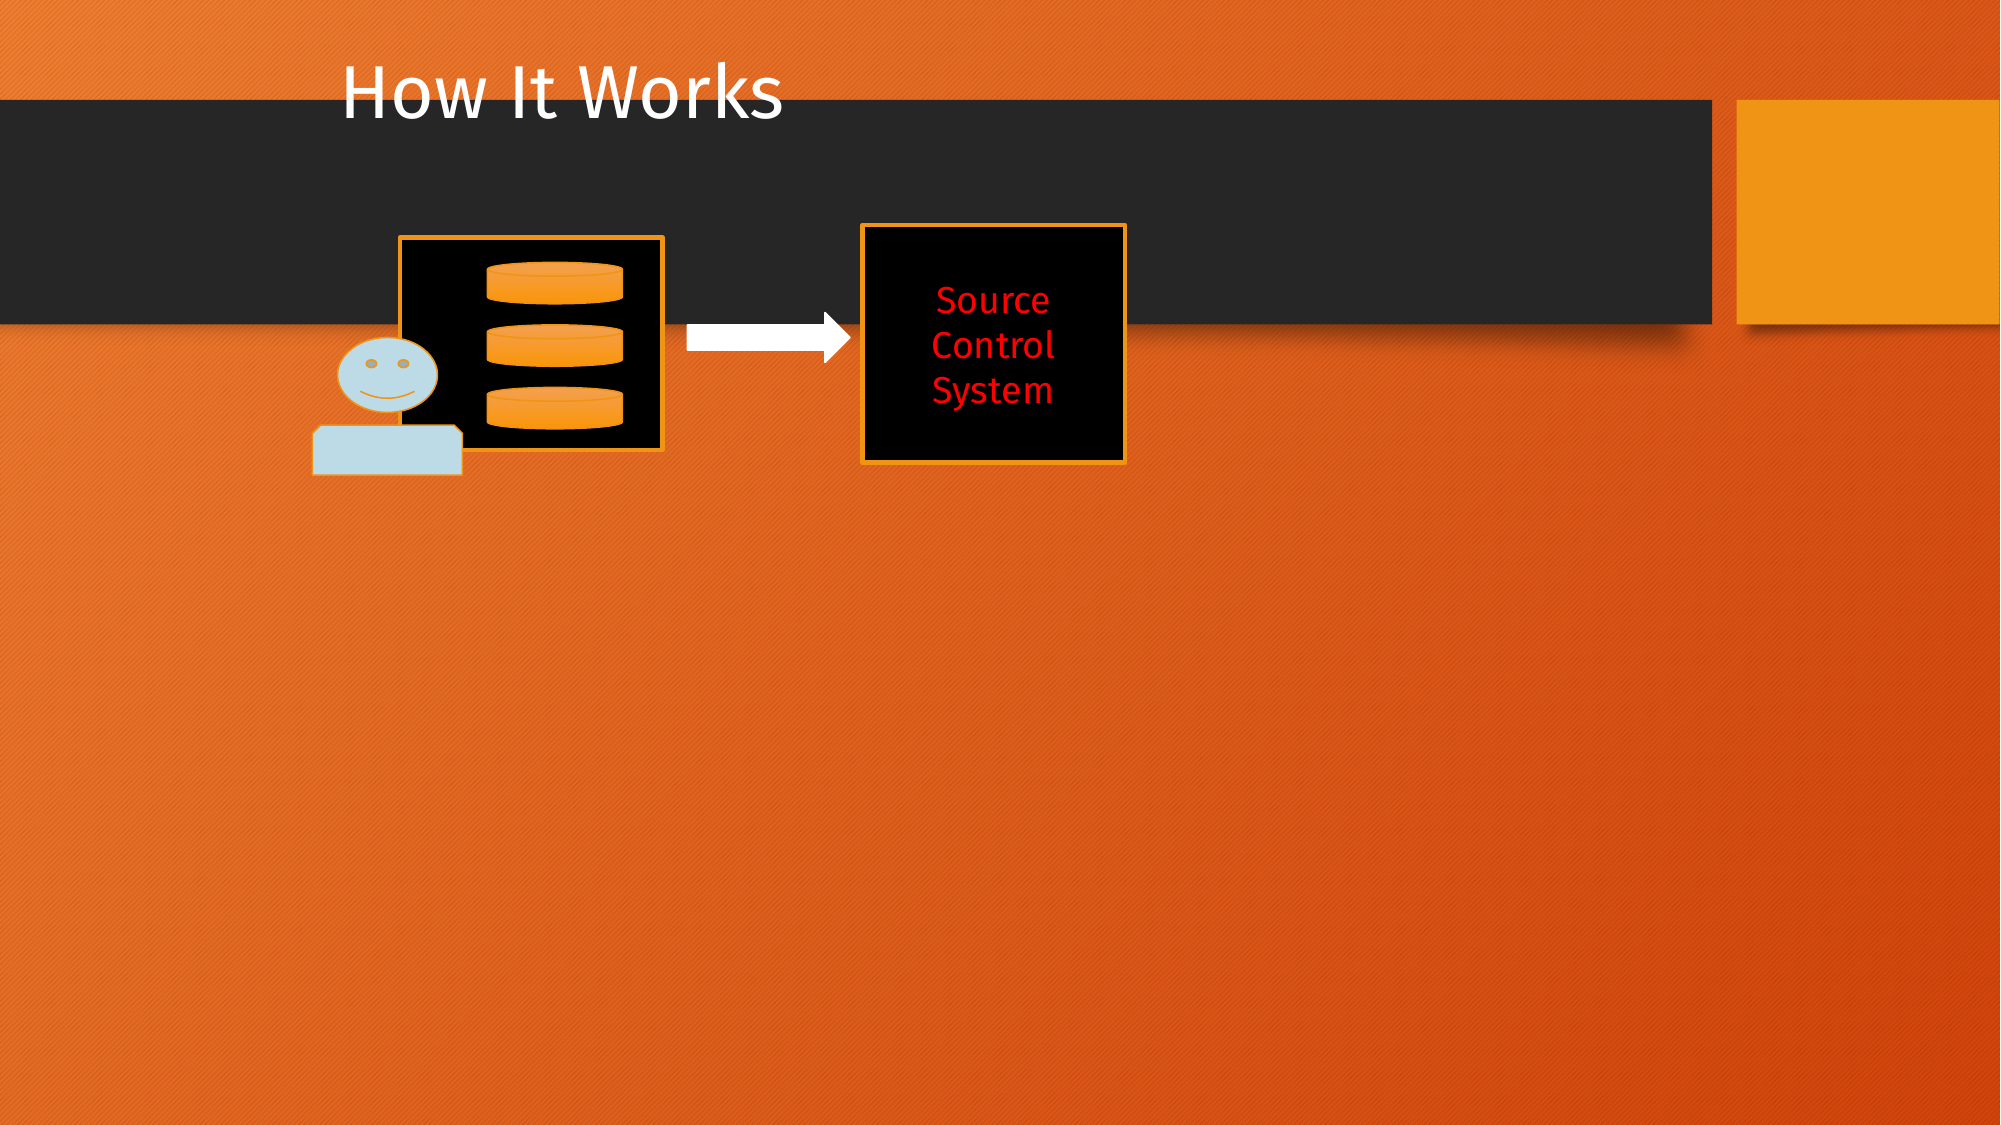

# How It Works
Source Control System